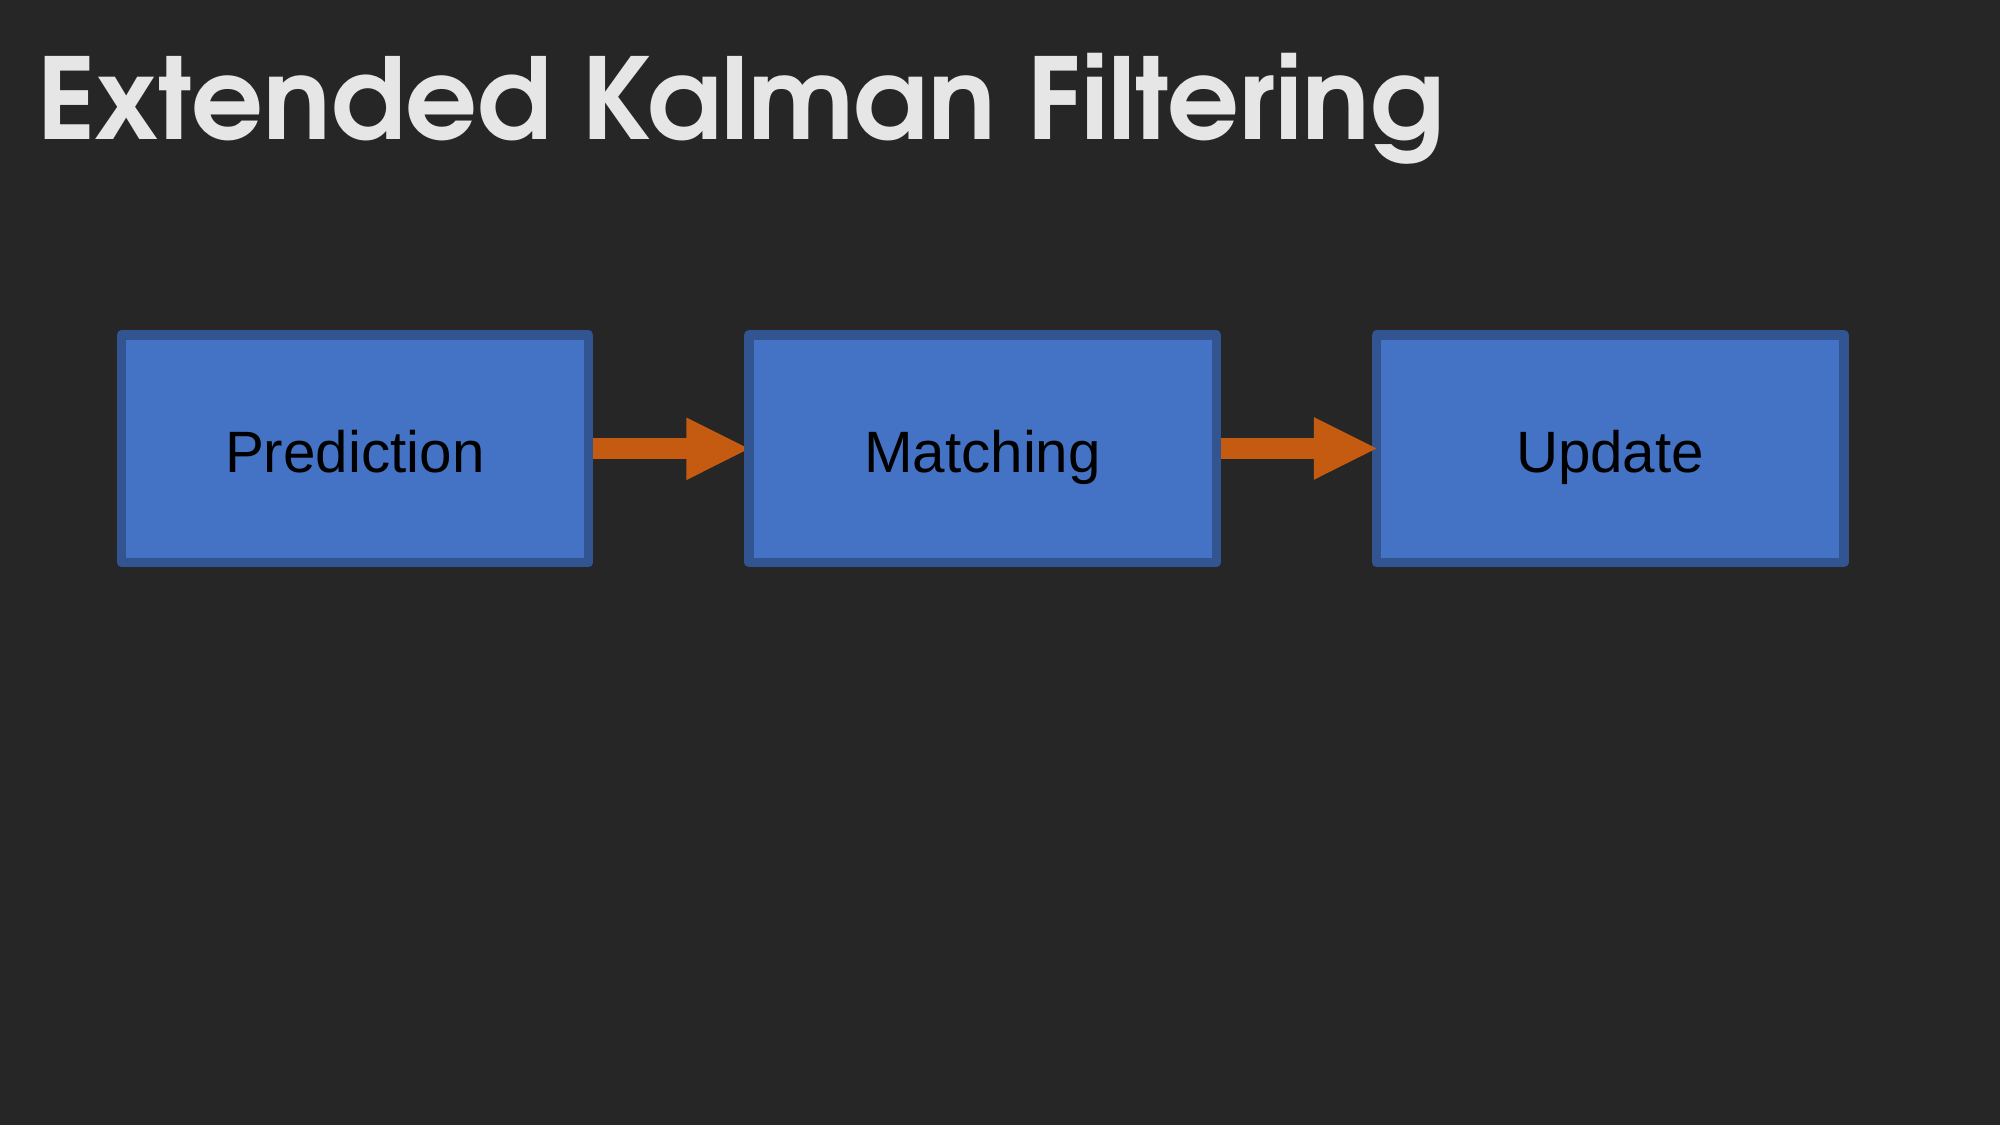

# Extended Kalman Filtering
Prediction
Matching
Update